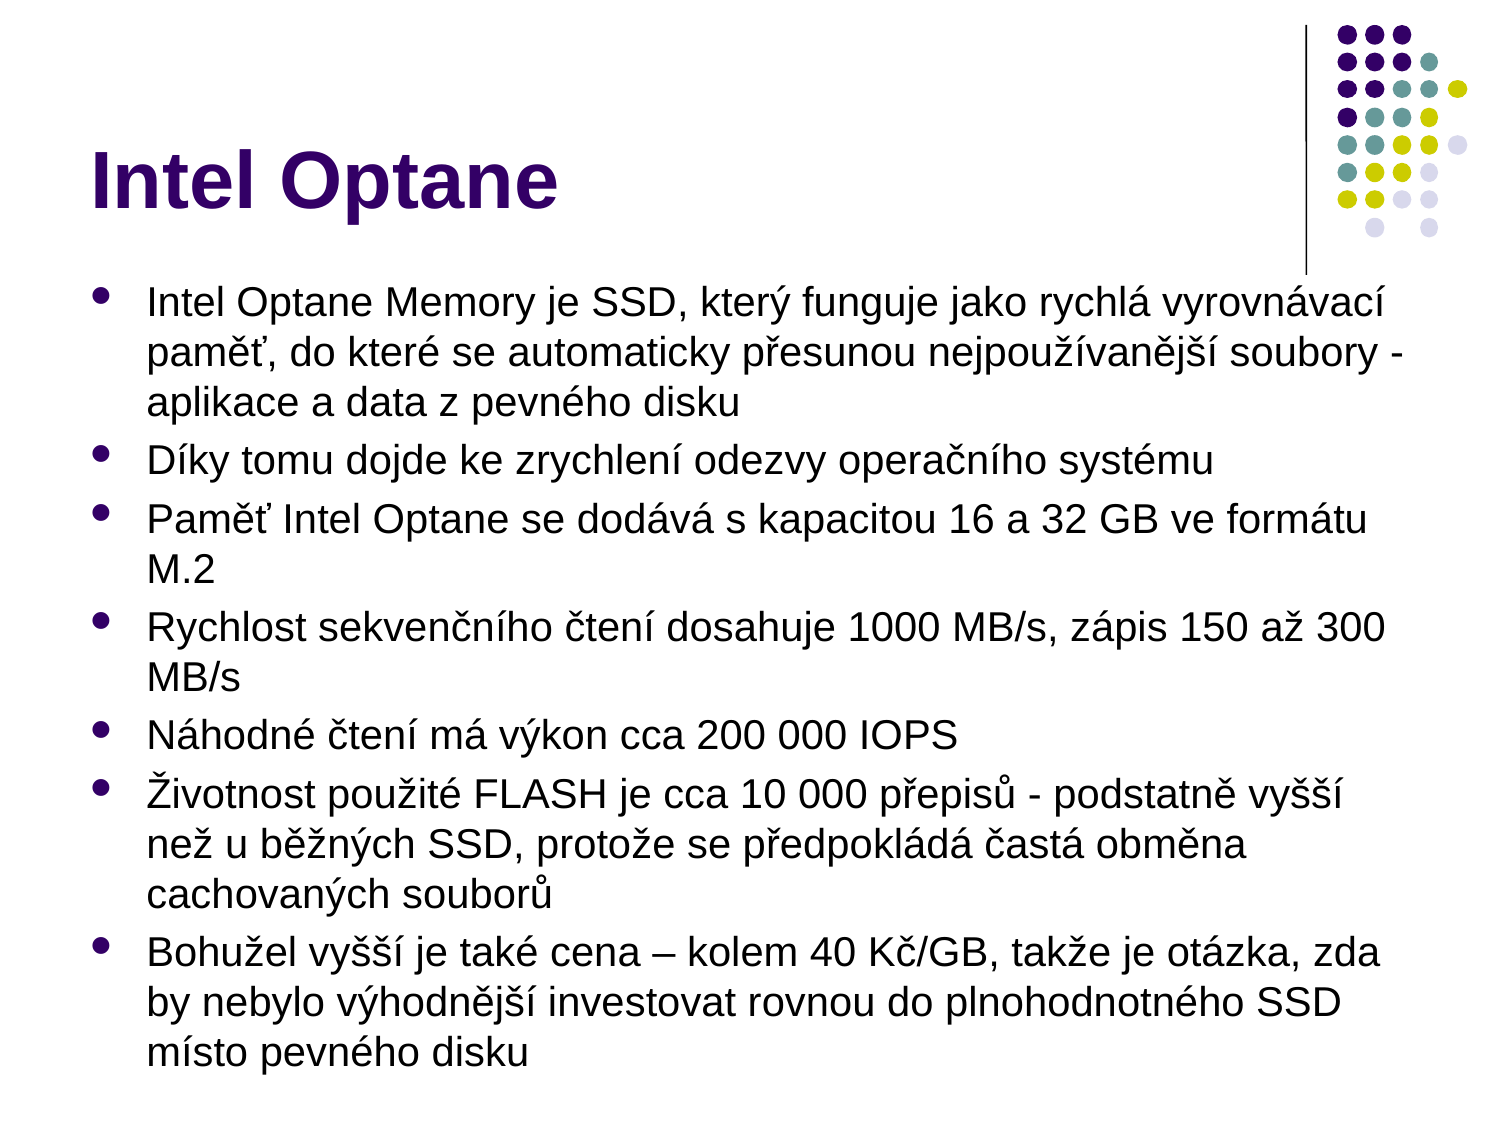

# Intel Optane
Intel Optane Memory je SSD, který funguje jako rychlá vyrovnávací paměť, do které se automaticky přesunou nejpoužívanější soubory -aplikace a data z pevného disku
Díky tomu dojde ke zrychlení odezvy operačního systému
Paměť Intel Optane se dodává s kapacitou 16 a 32 GB ve formátu M.2
Rychlost sekvenčního čtení dosahuje 1000 MB/s, zápis 150 až 300 MB/s
Náhodné čtení má výkon cca 200 000 IOPS
Životnost použité FLASH je cca 10 000 přepisů - podstatně vyšší než u běžných SSD, protože se předpokládá častá obměna cachovaných souborů
Bohužel vyšší je také cena – kolem 40 Kč/GB, takže je otázka, zda by nebylo výhodnější investovat rovnou do plnohodnotného SSD místo pevného disku